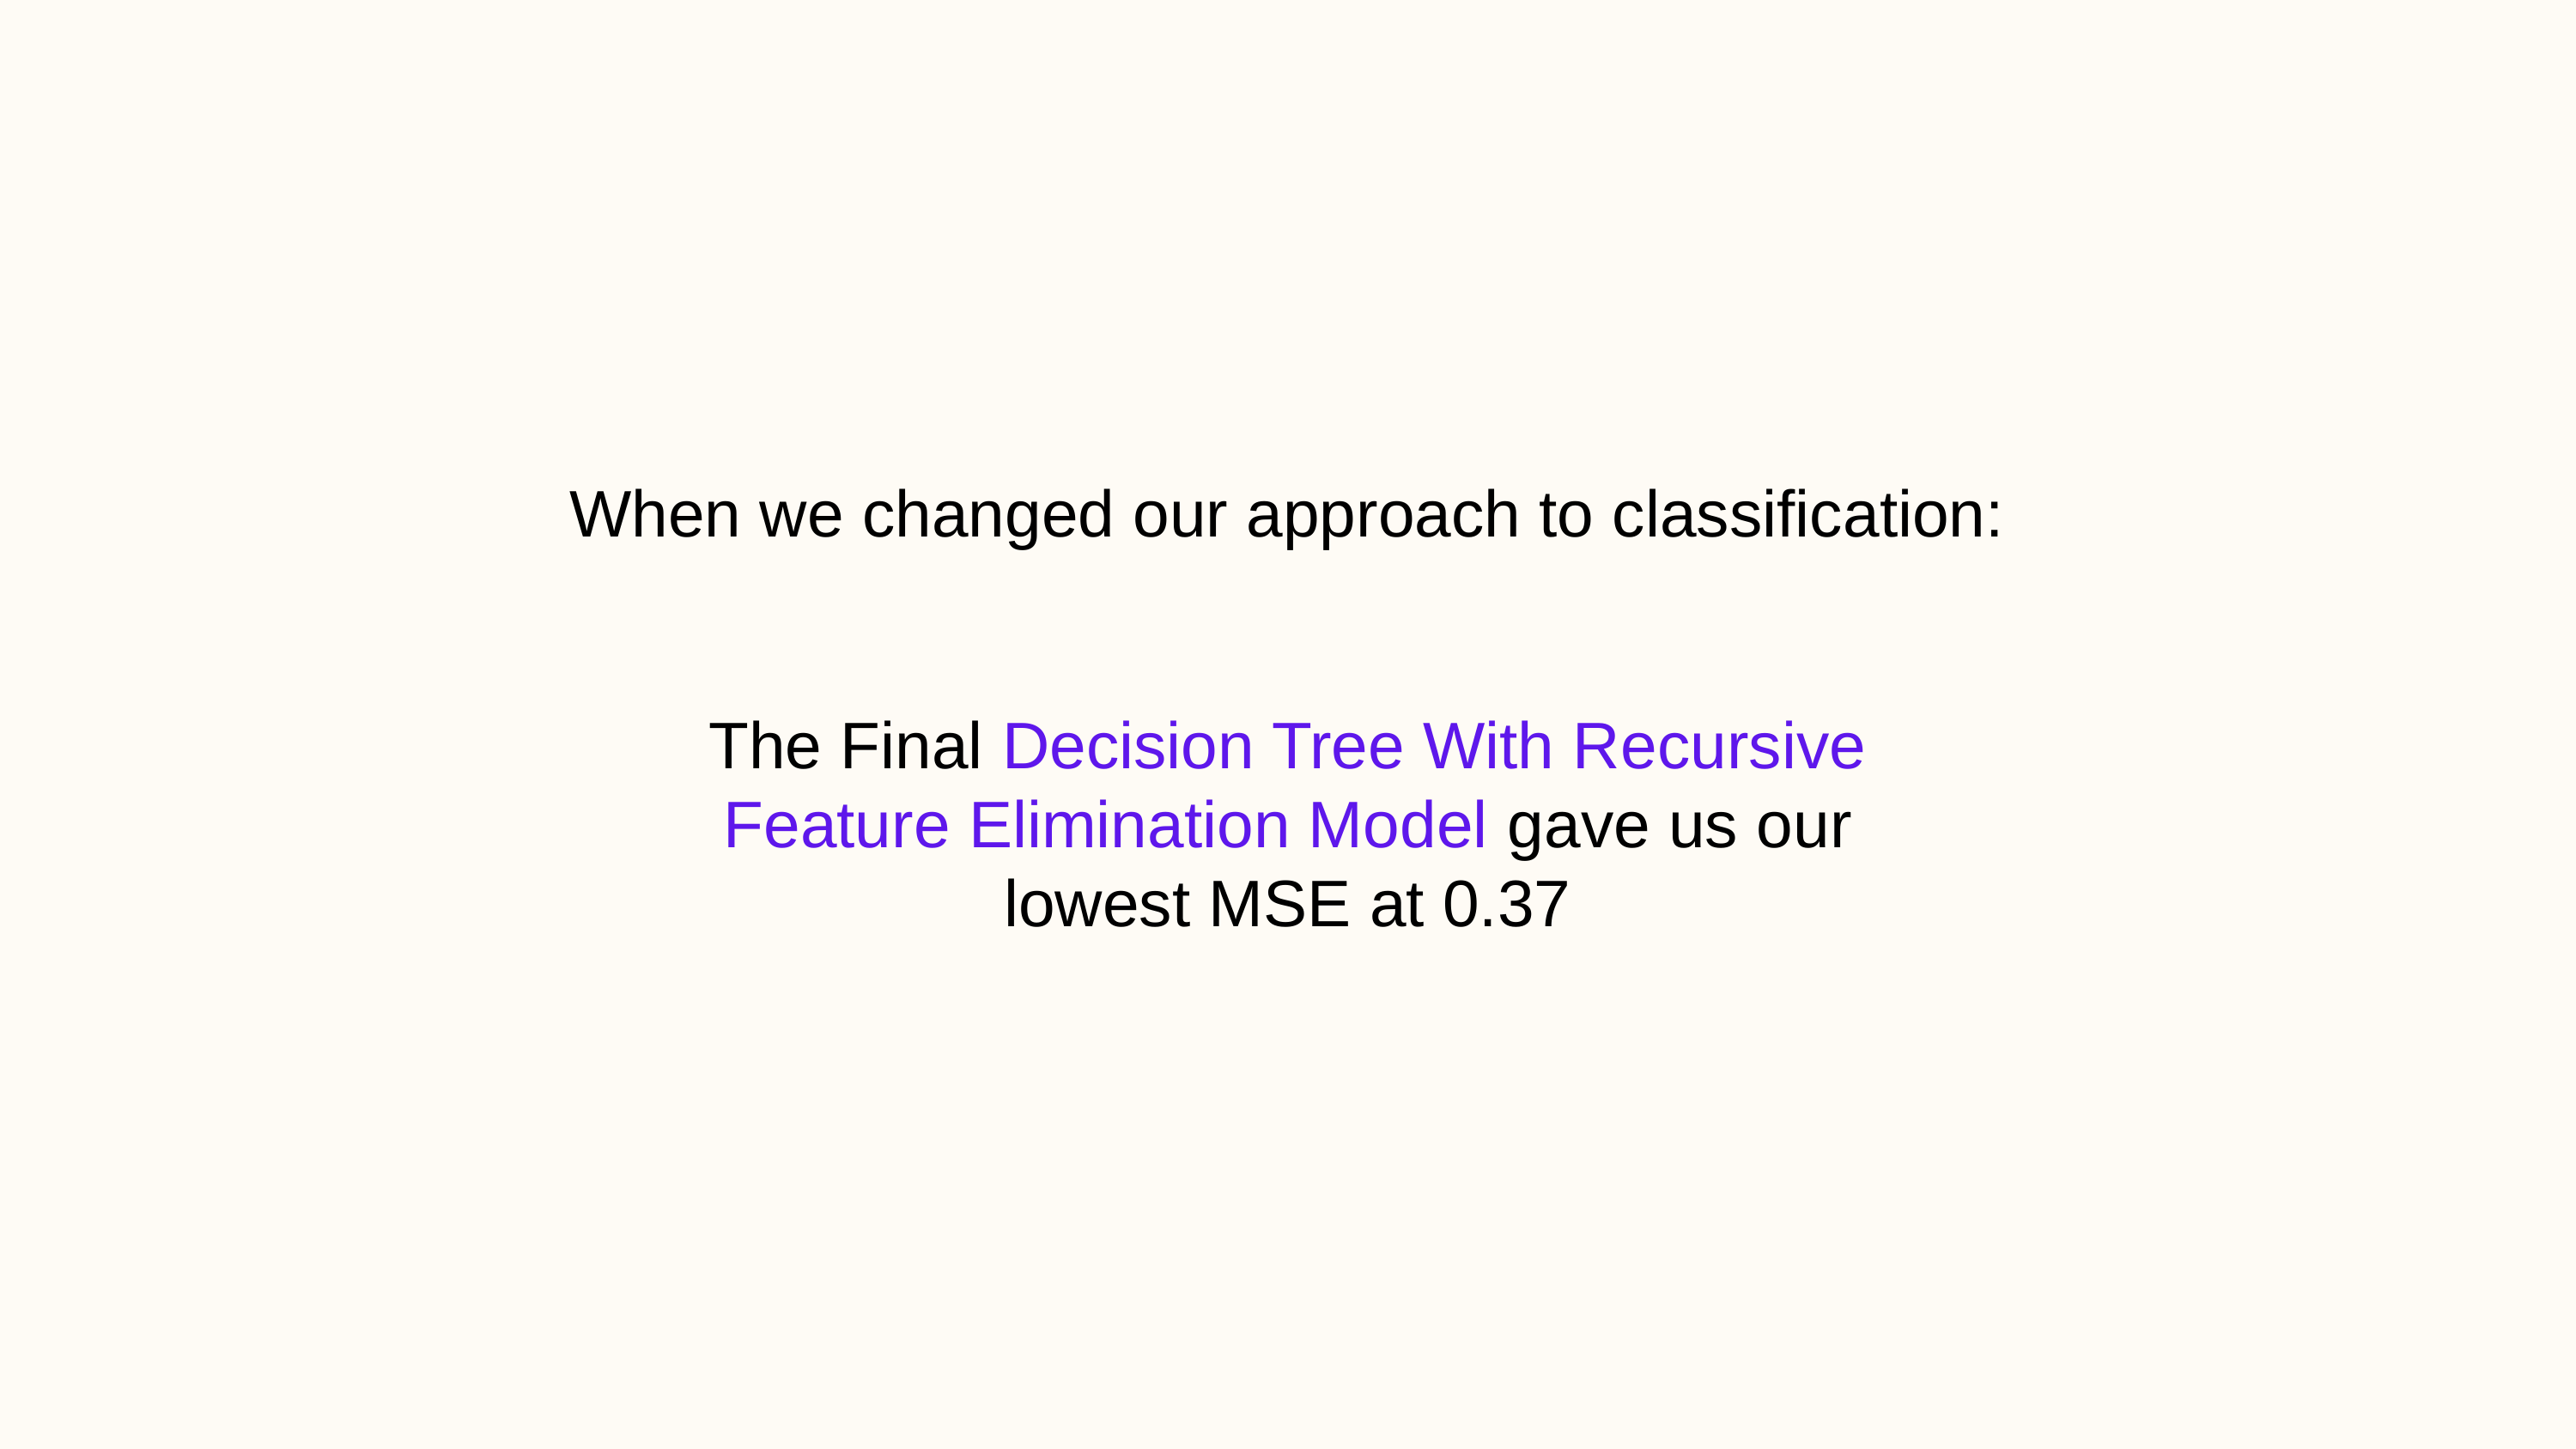

When we changed our approach to classification:
The Final Decision Tree With Recursive Feature Elimination Model gave us our lowest MSE at 0.37